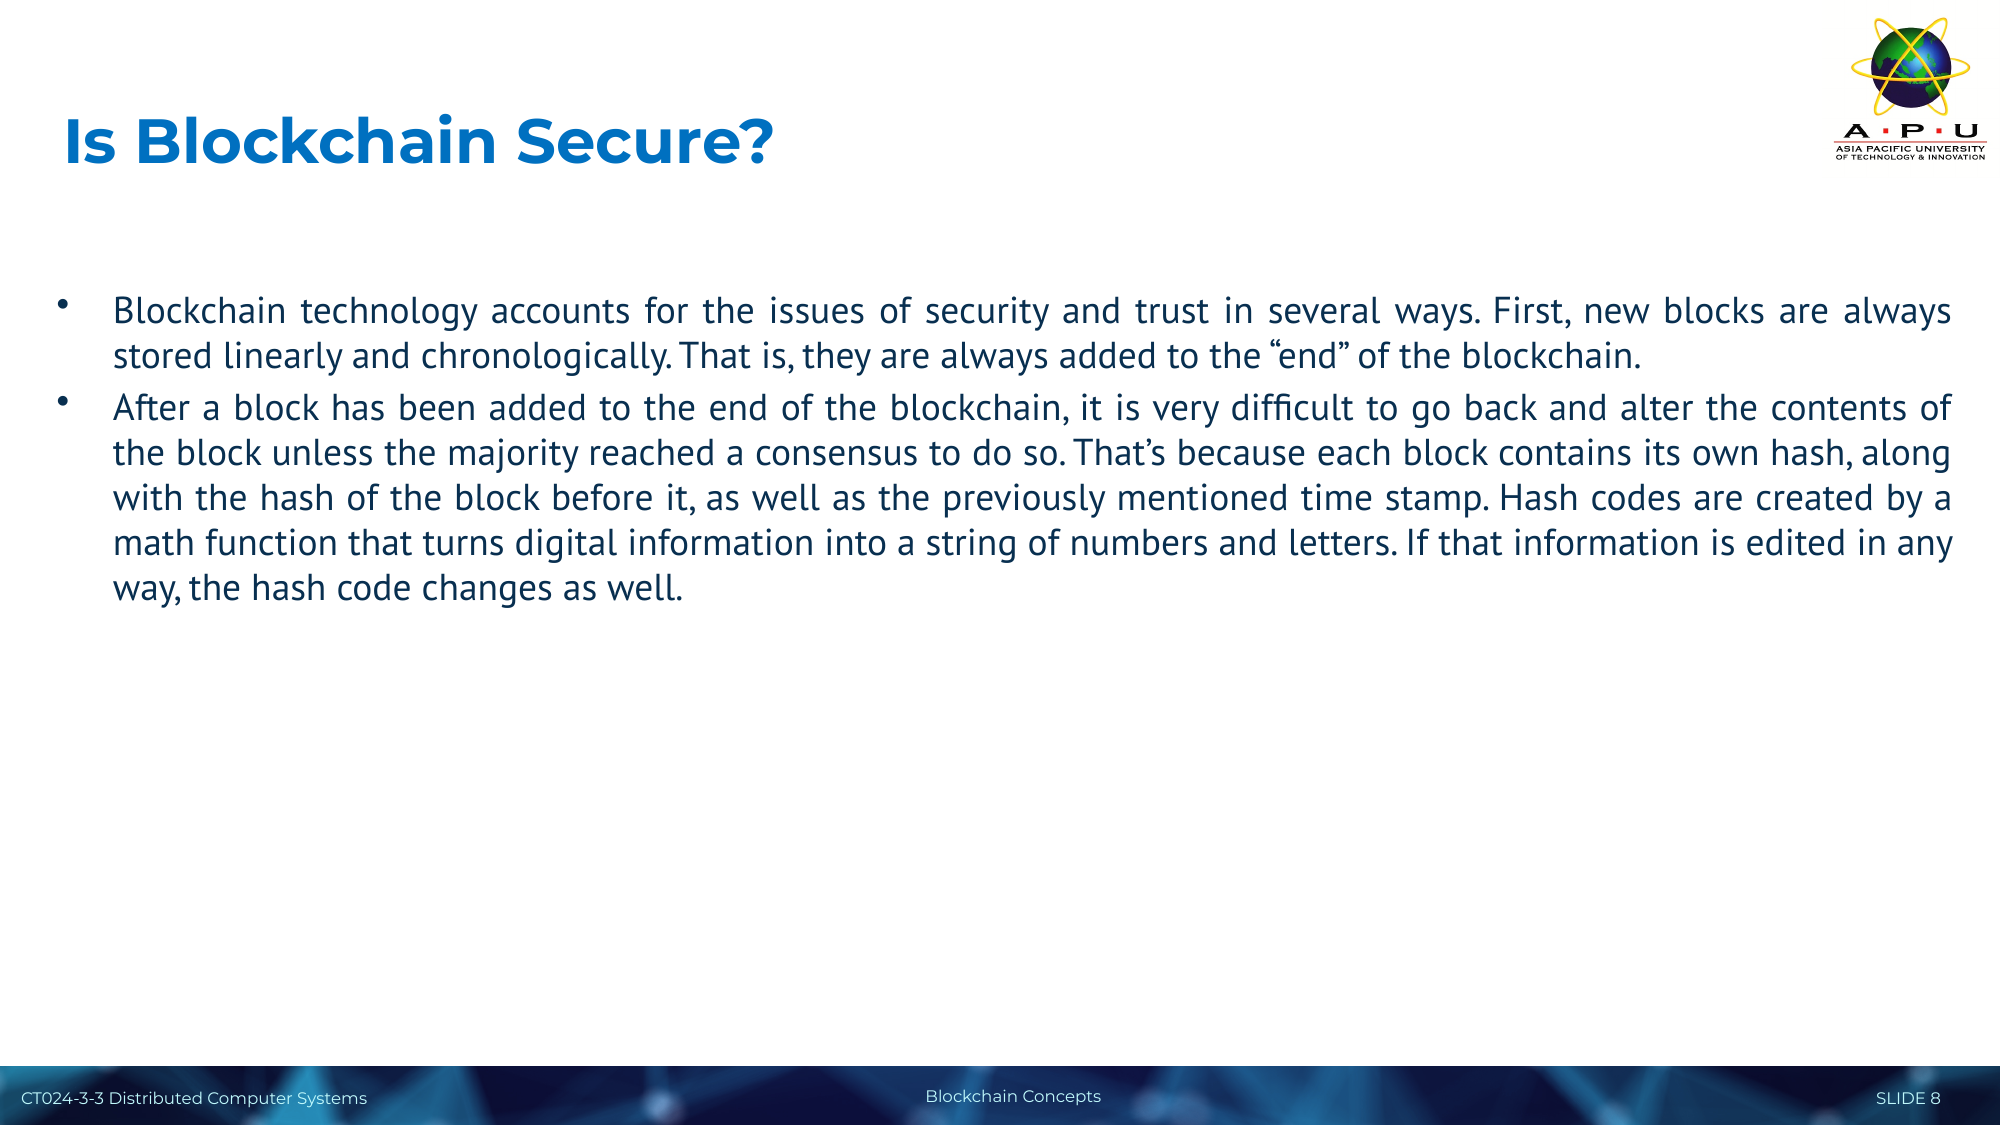

# Is Blockchain Secure?
Blockchain technology accounts for the issues of security and trust in several ways. First, new blocks are always stored linearly and chronologically. That is, they are always added to the “end” of the blockchain.
After a block has been added to the end of the blockchain, it is very difficult to go back and alter the contents of the block unless the majority reached a consensus to do so. That’s because each block contains its own hash, along with the hash of the block before it, as well as the previously mentioned time stamp. Hash codes are created by a math function that turns digital information into a string of numbers and letters. If that information is edited in any way, the hash code changes as well.